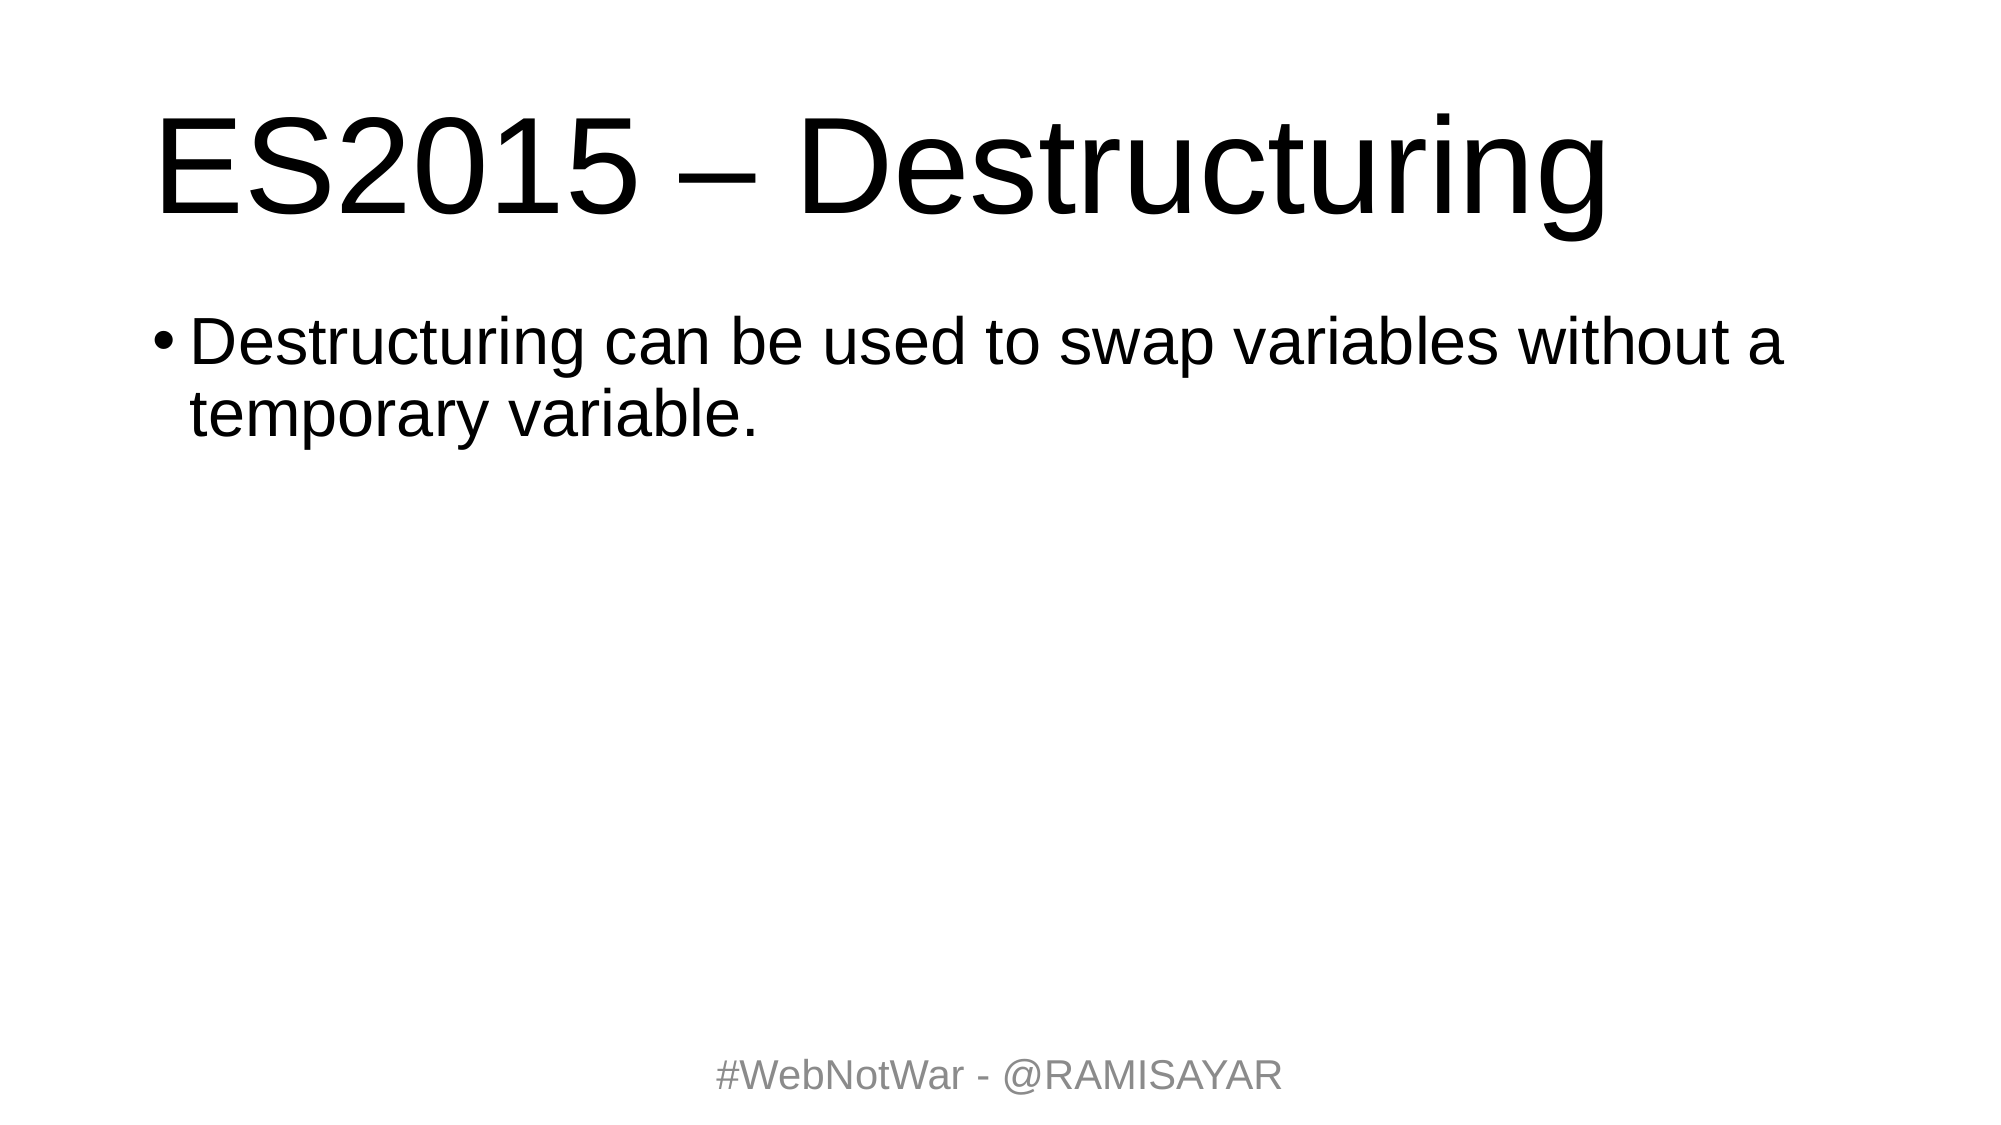

# ES2015 – Destructuring
Destructuring can be used to swap variables without a temporary variable.
#WebNotWar - @RAMISAYAR